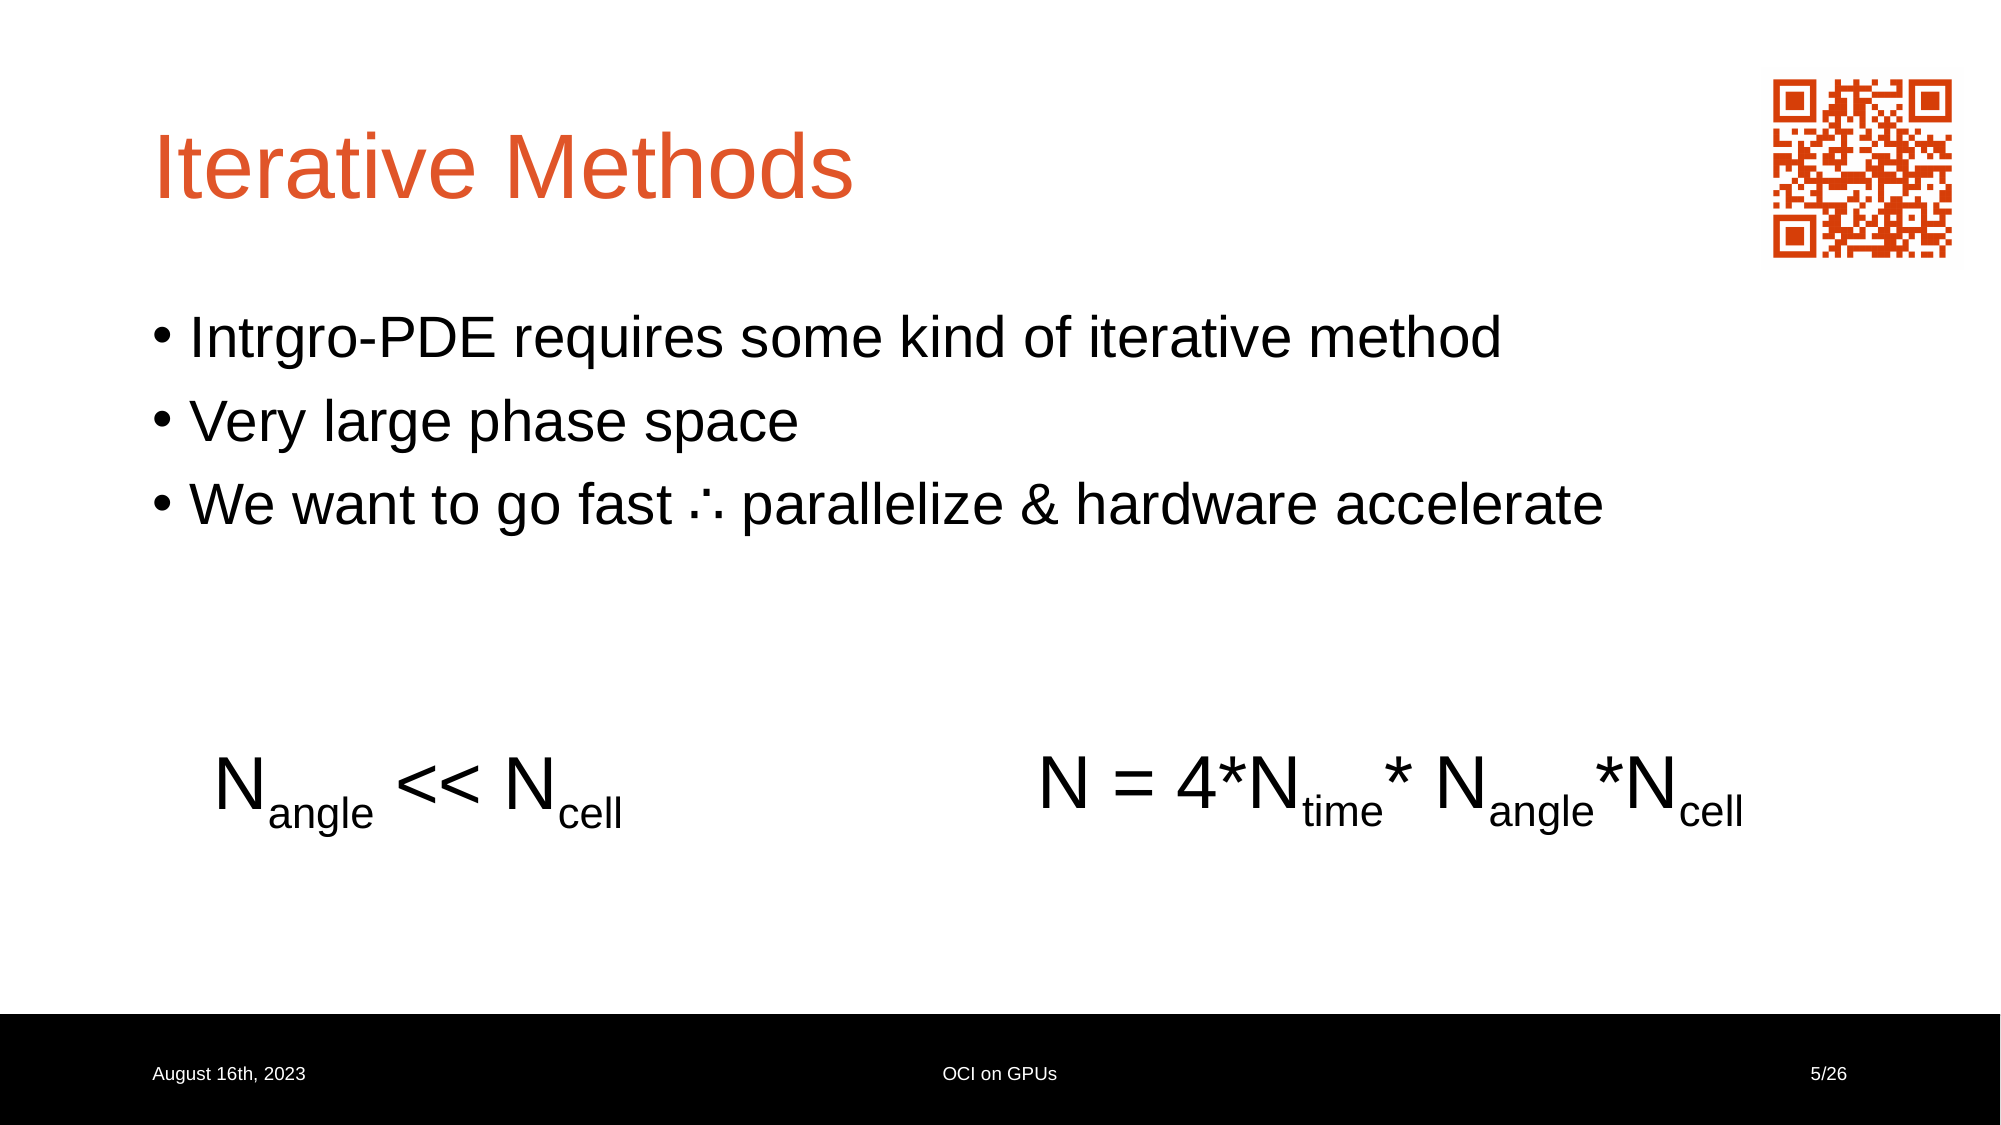

# Iterative Methods
Intrgro-PDE requires some kind of iterative method
Very large phase space
We want to go fast ∴ parallelize & hardware accelerate
Nangle << Ncell
N = 4*Ntime* Nangle*Ncell
August 16th, 2023
OCI on GPUs
5/26